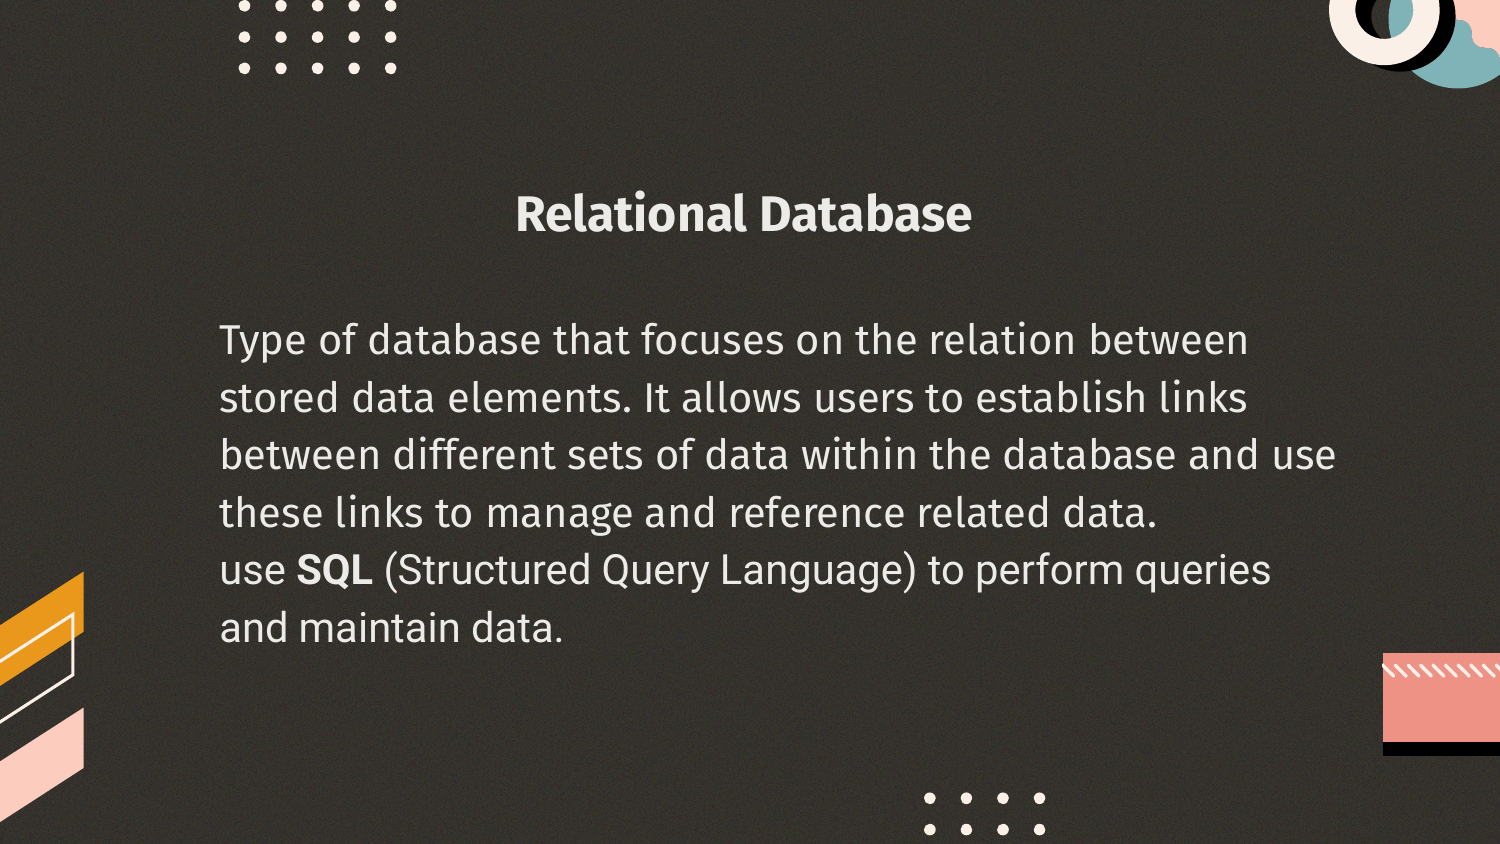

Relational Database
Type of database that focuses on the relation between stored data elements. It allows users to establish links between different sets of data within the database and use these links to manage and reference related data.
use SQL (Structured Query Language) to perform queries and maintain data.